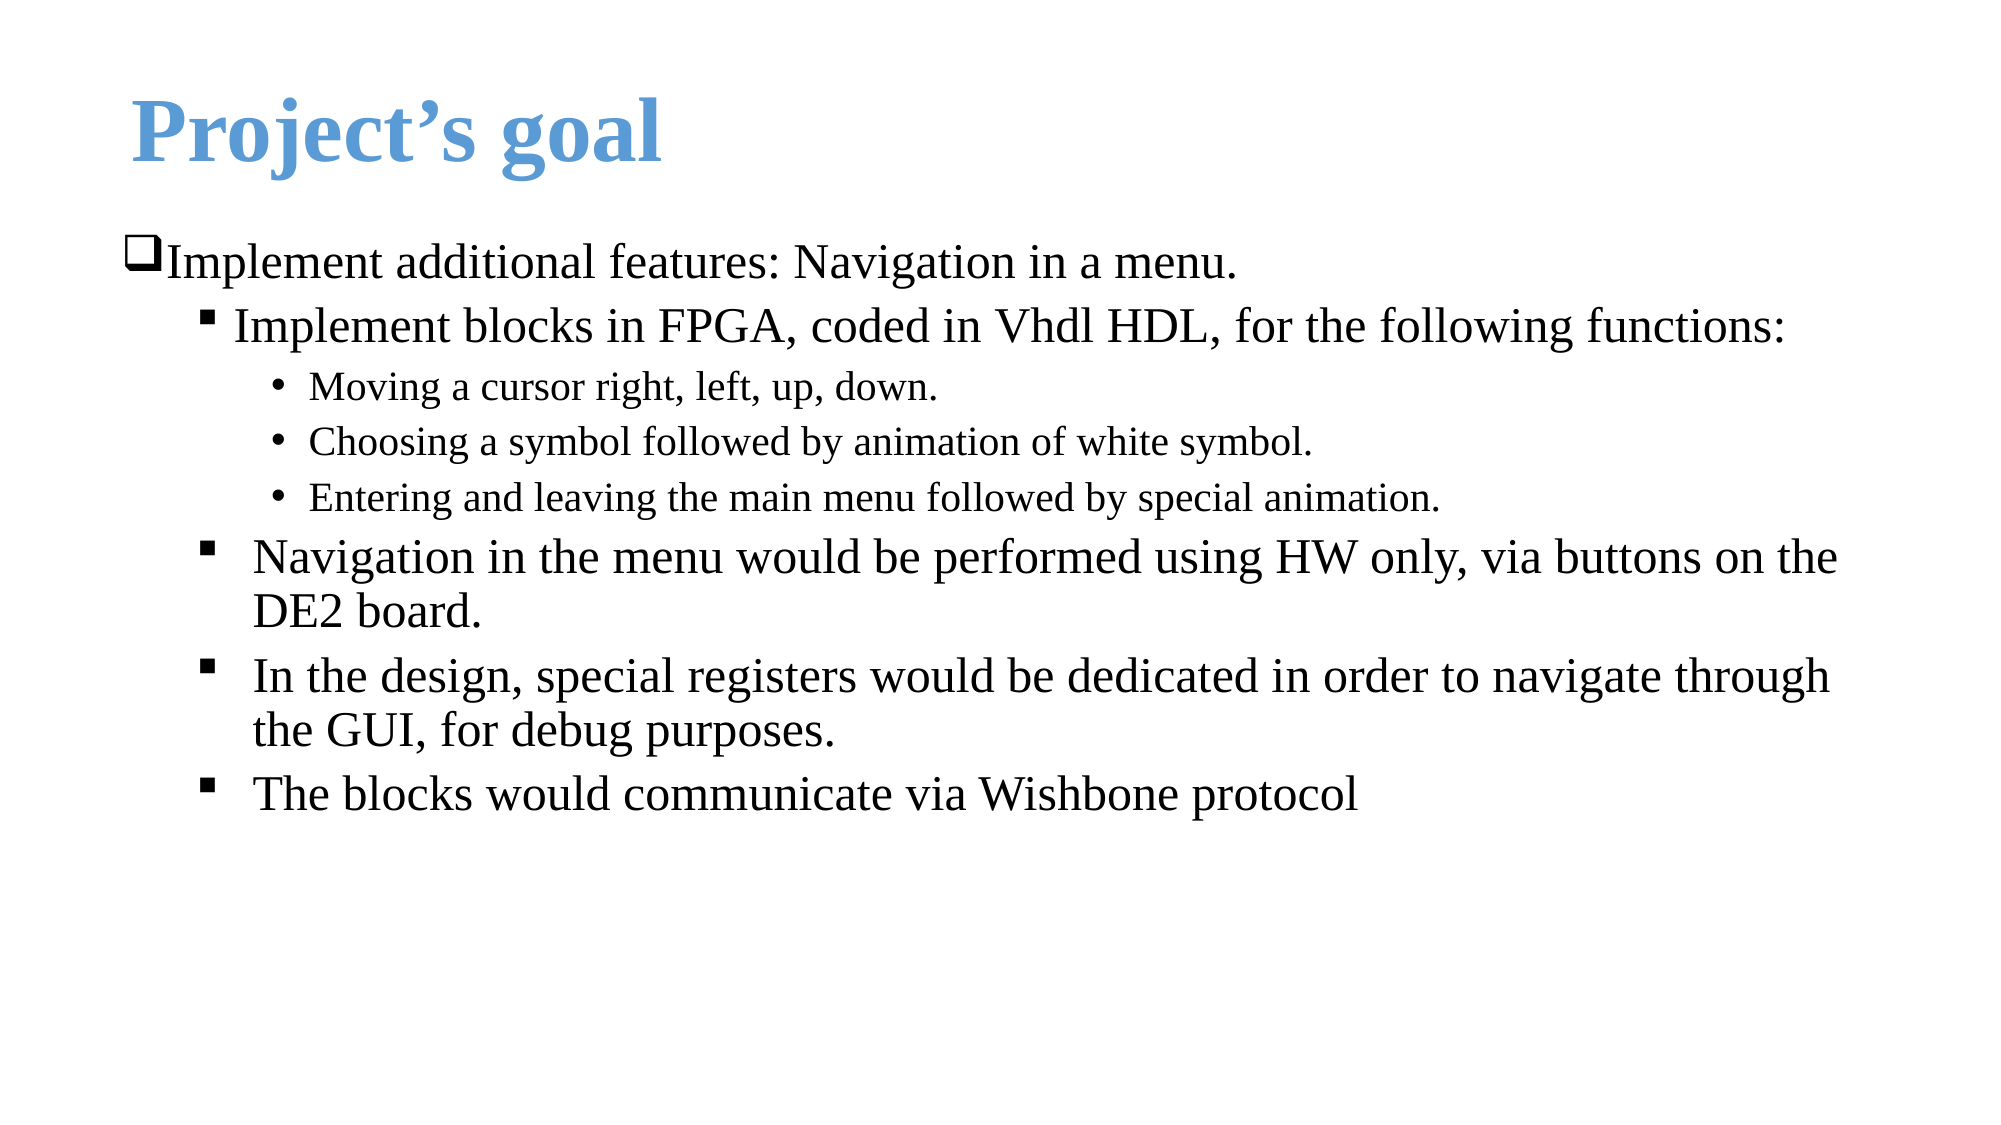

# Project’s goal
Implement additional features: Navigation in a menu.
Implement blocks in FPGA, coded in Vhdl HDL, for the following functions:
Moving a cursor right, left, up, down.
Choosing a symbol followed by animation of white symbol.
Entering and leaving the main menu followed by special animation.
Navigation in the menu would be performed using HW only, via buttons on the DE2 board.
In the design, special registers would be dedicated in order to navigate through the GUI, for debug purposes.
The blocks would communicate via Wishbone protocol